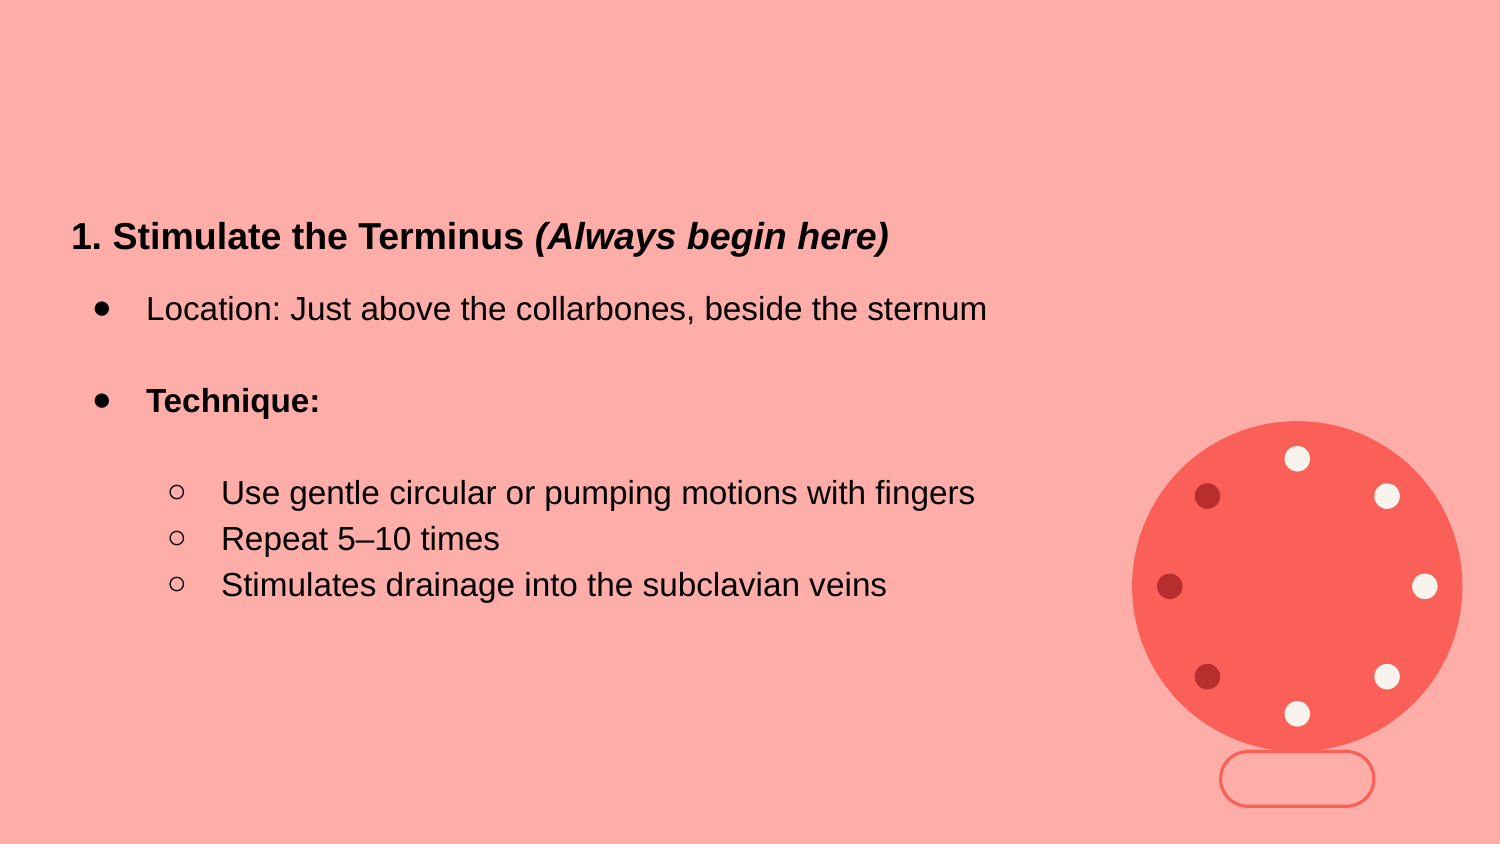

1. Stimulate the Terminus (Always begin here)
Location: Just above the collarbones, beside the sternum
Technique:
Use gentle circular or pumping motions with fingers
Repeat 5–10 times
Stimulates drainage into the subclavian veins